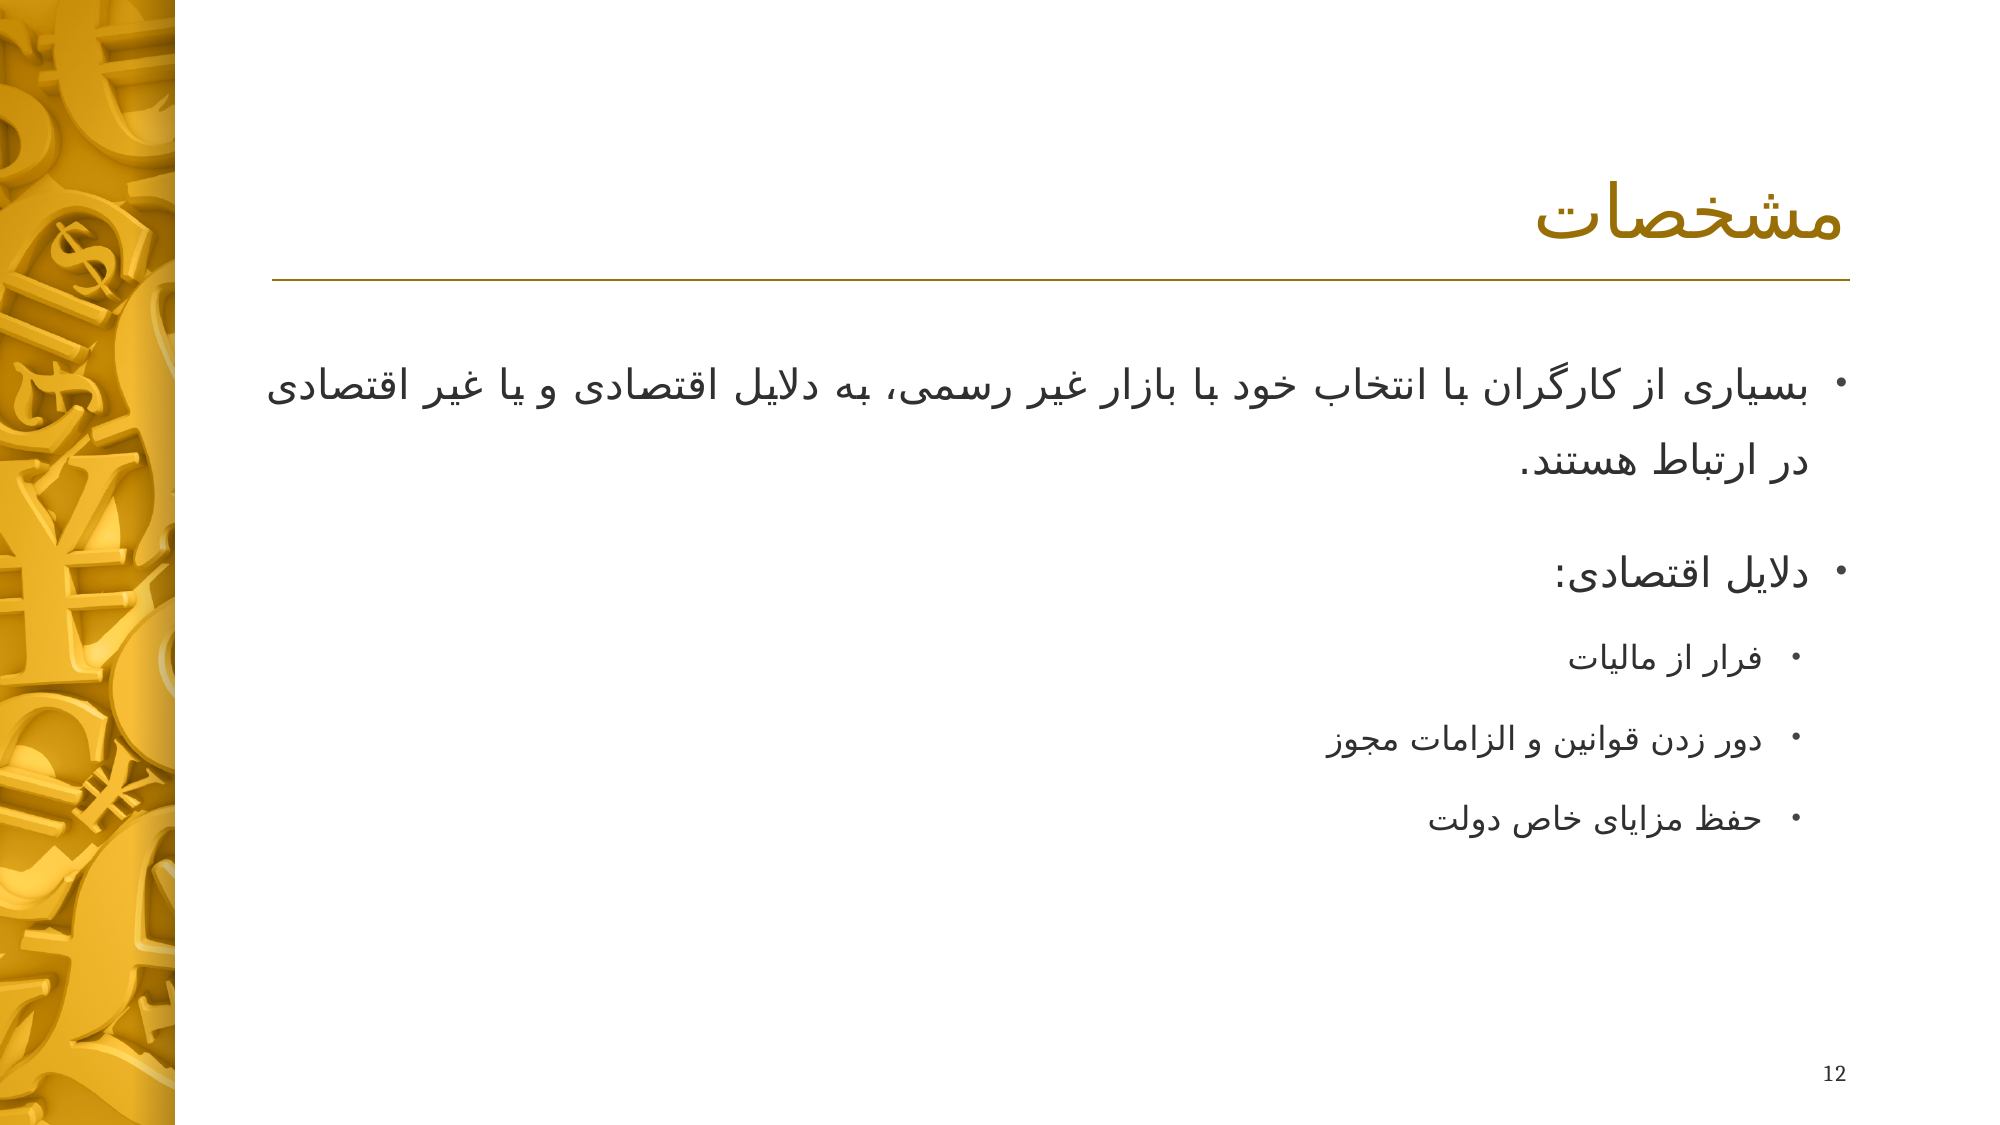

# مشخصات
بسیاری از کارگران با انتخاب خود با بازار غیر رسمی، به دلایل اقتصادی و یا غیر اقتصادی در ارتباط هستند.
دلایل اقتصادی:
فرار از مالیات
دور زدن قوانین و الزامات مجوز
حفظ مزایای خاص دولت

12